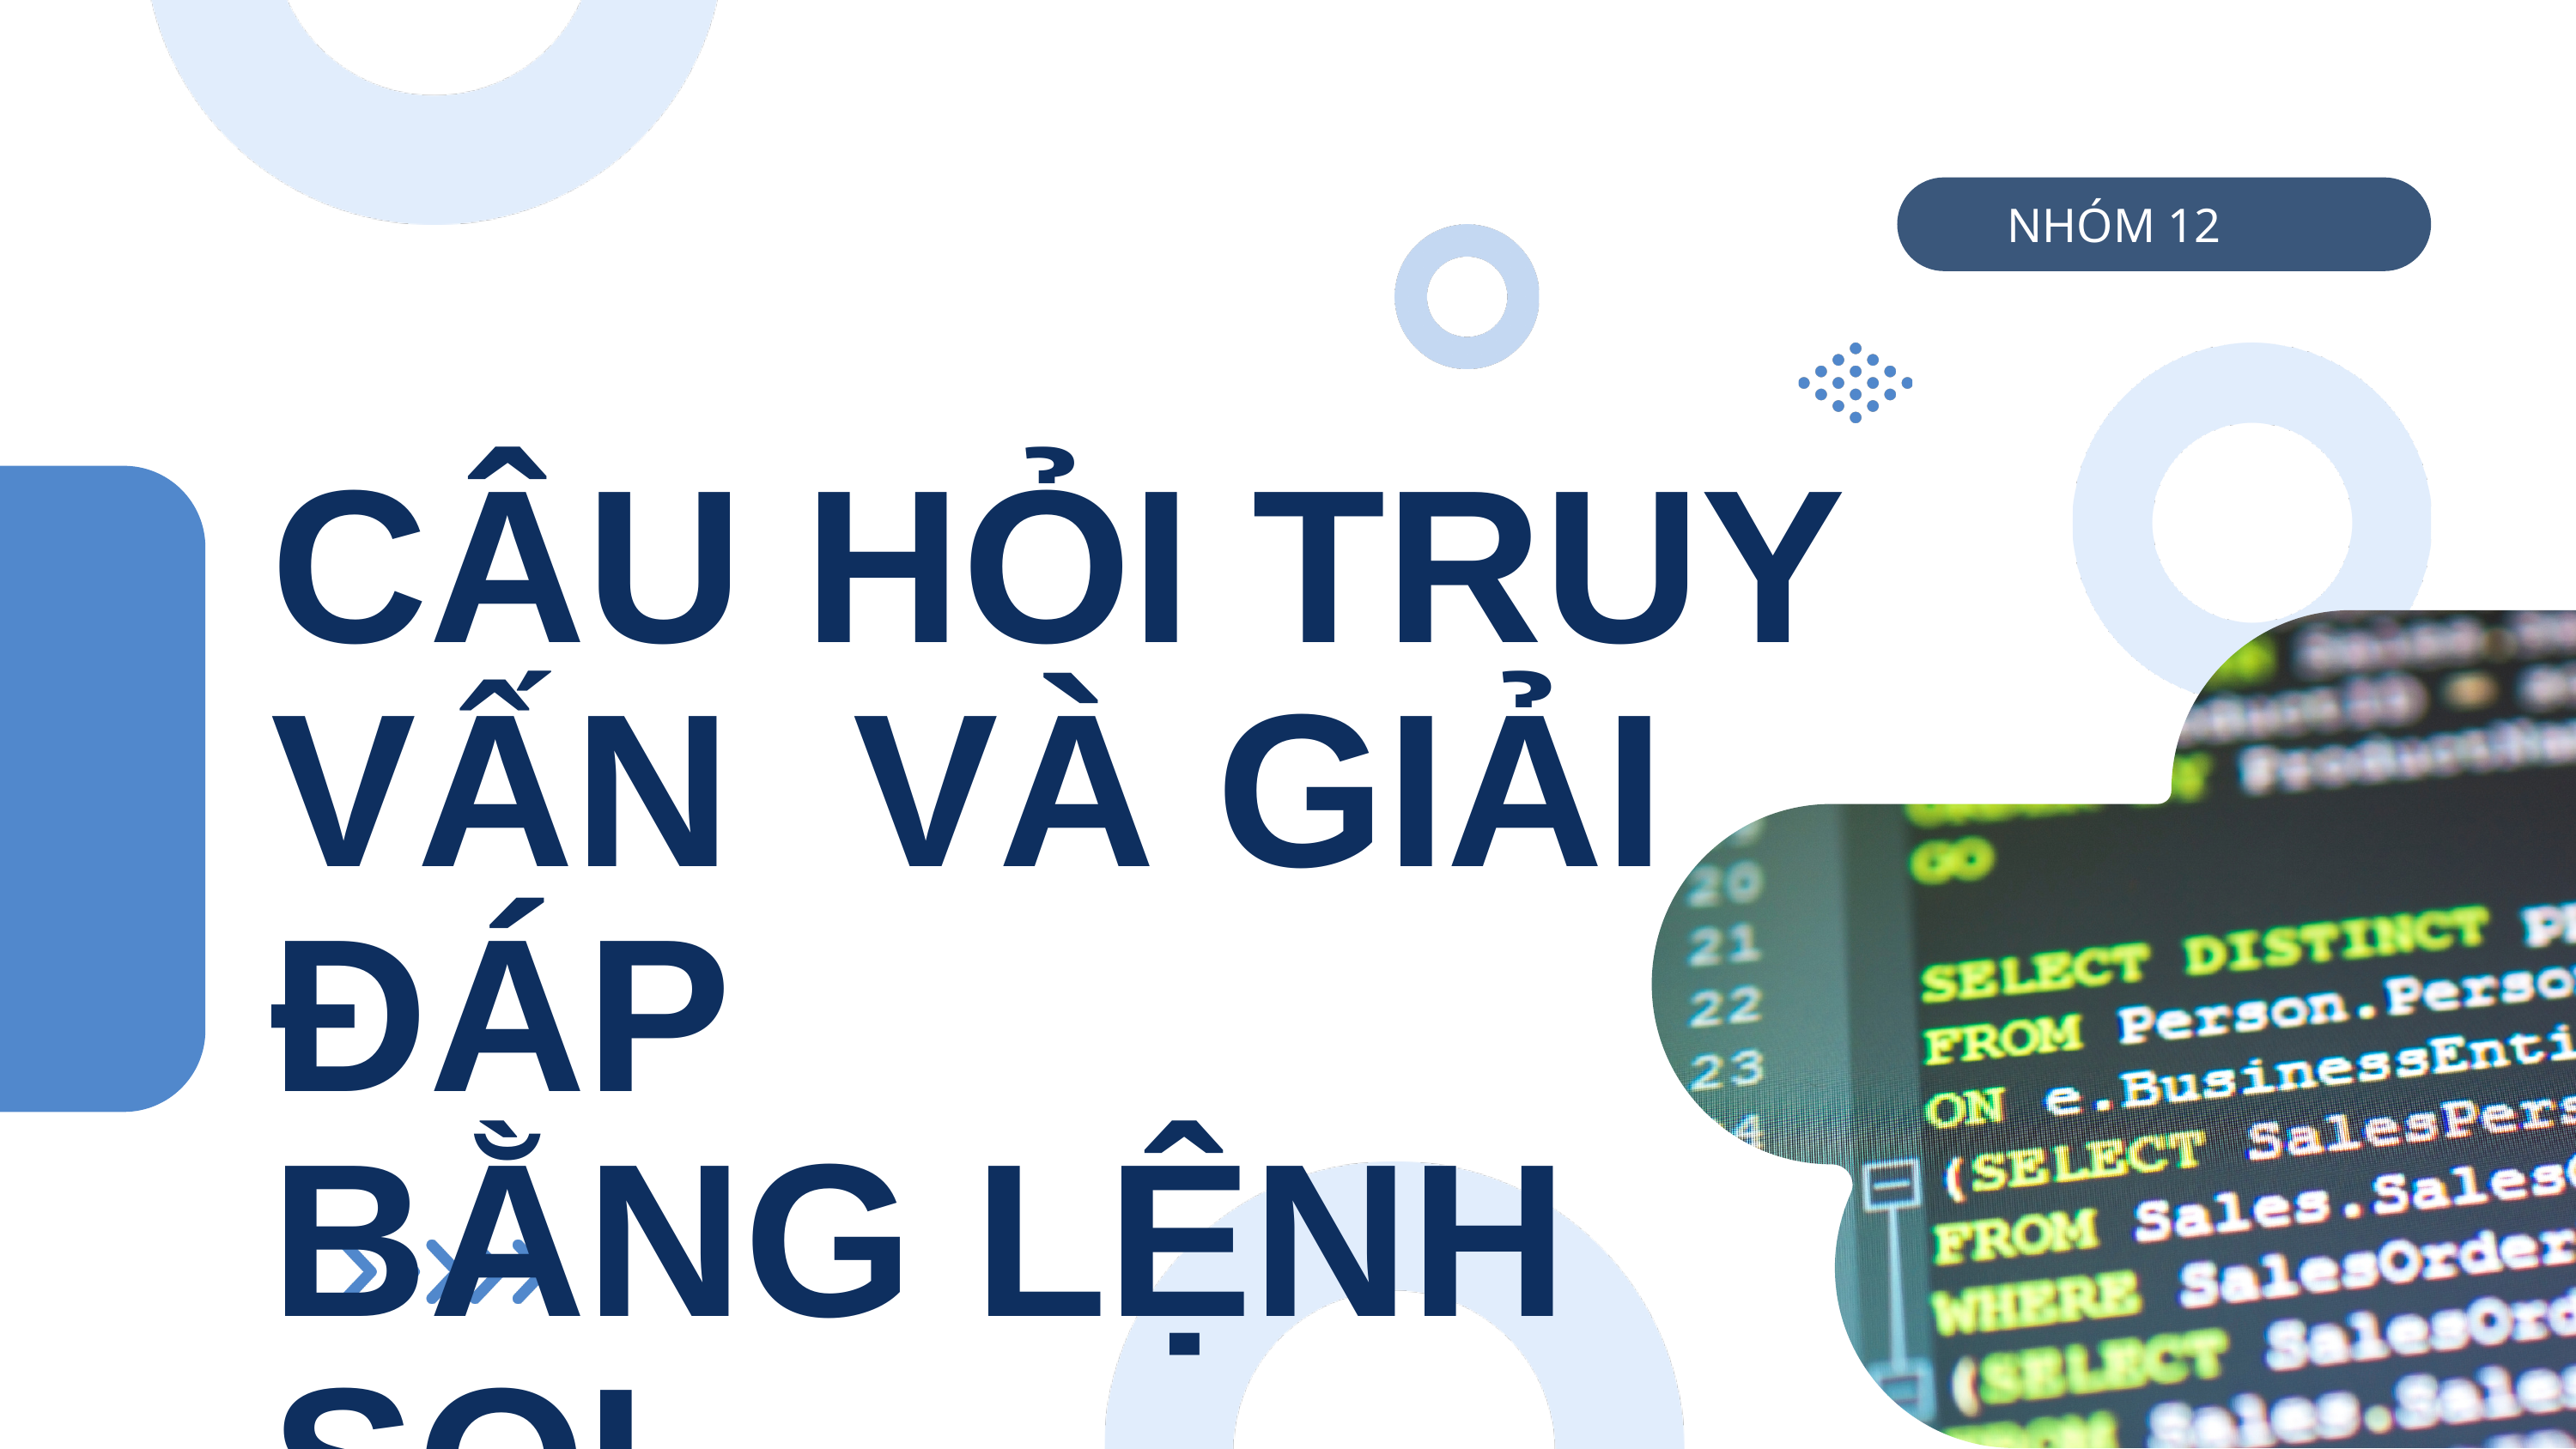

NHÓM 12

CÂU HỎI TRUY VẤN  VÀ GIẢI ĐÁP
BẰNG LỆNH SQL